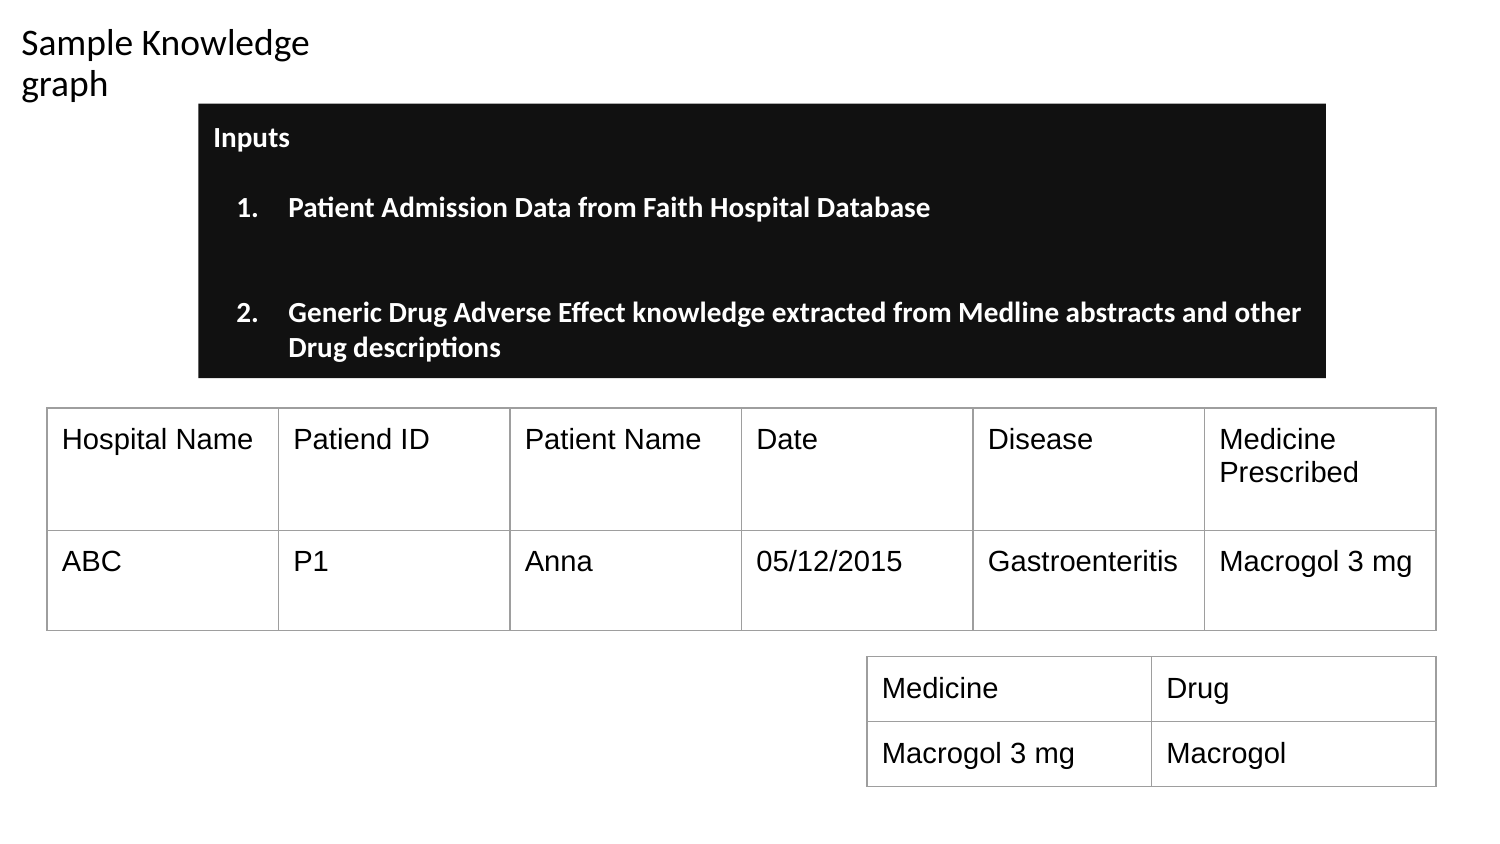

# Sample Knowledge graph
Inputs

Patient Admission Data from Faith Hospital Database

Generic Drug Adverse Effect knowledge extracted from Medline abstracts and other Drug descriptions
| Hospital Name | Patiend ID | Patient Name | Date | Disease | Medicine Prescribed |
| --- | --- | --- | --- | --- | --- |
| ABC | P1 | Anna | 05/12/2015 | Gastroenteritis | Macrogol 3 mg |
| Medicine | Drug |
| --- | --- |
| Macrogol 3 mg | Macrogol |